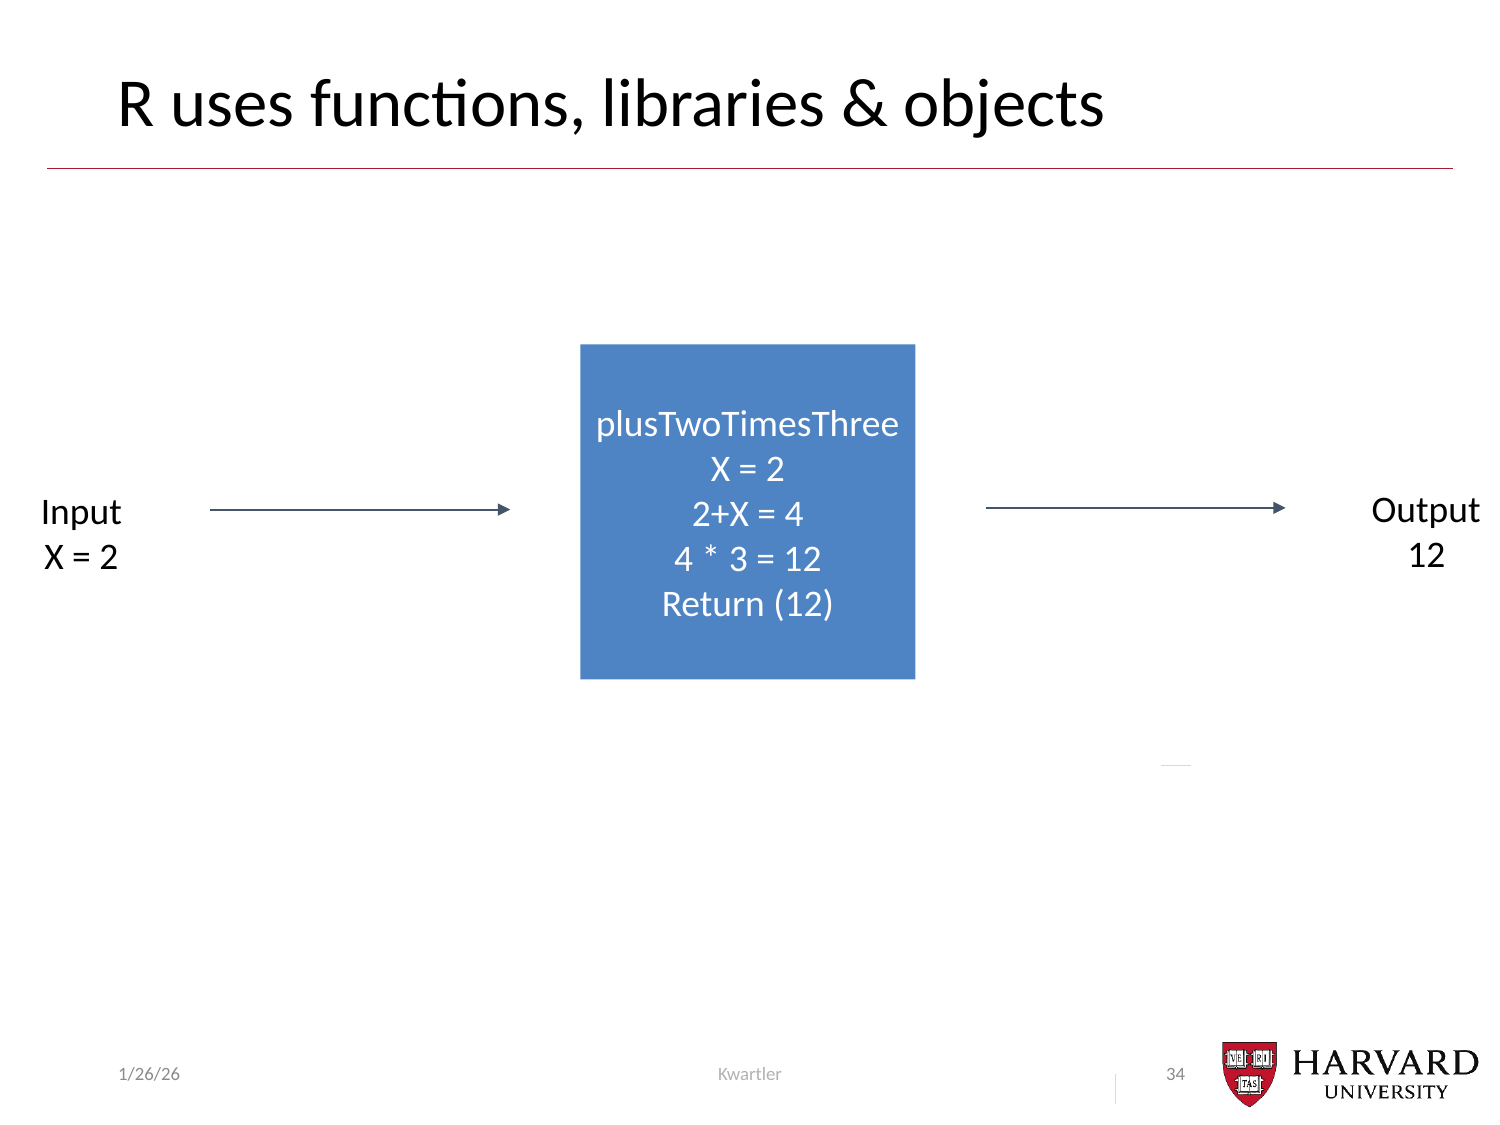

# R uses functions, libraries & objects
plusTwoTimesThree
X = 2
2+X = 4
4 * 3 = 12
Return (12)
Output
12
Input
X = 2
1/26/26
Kwartler
34